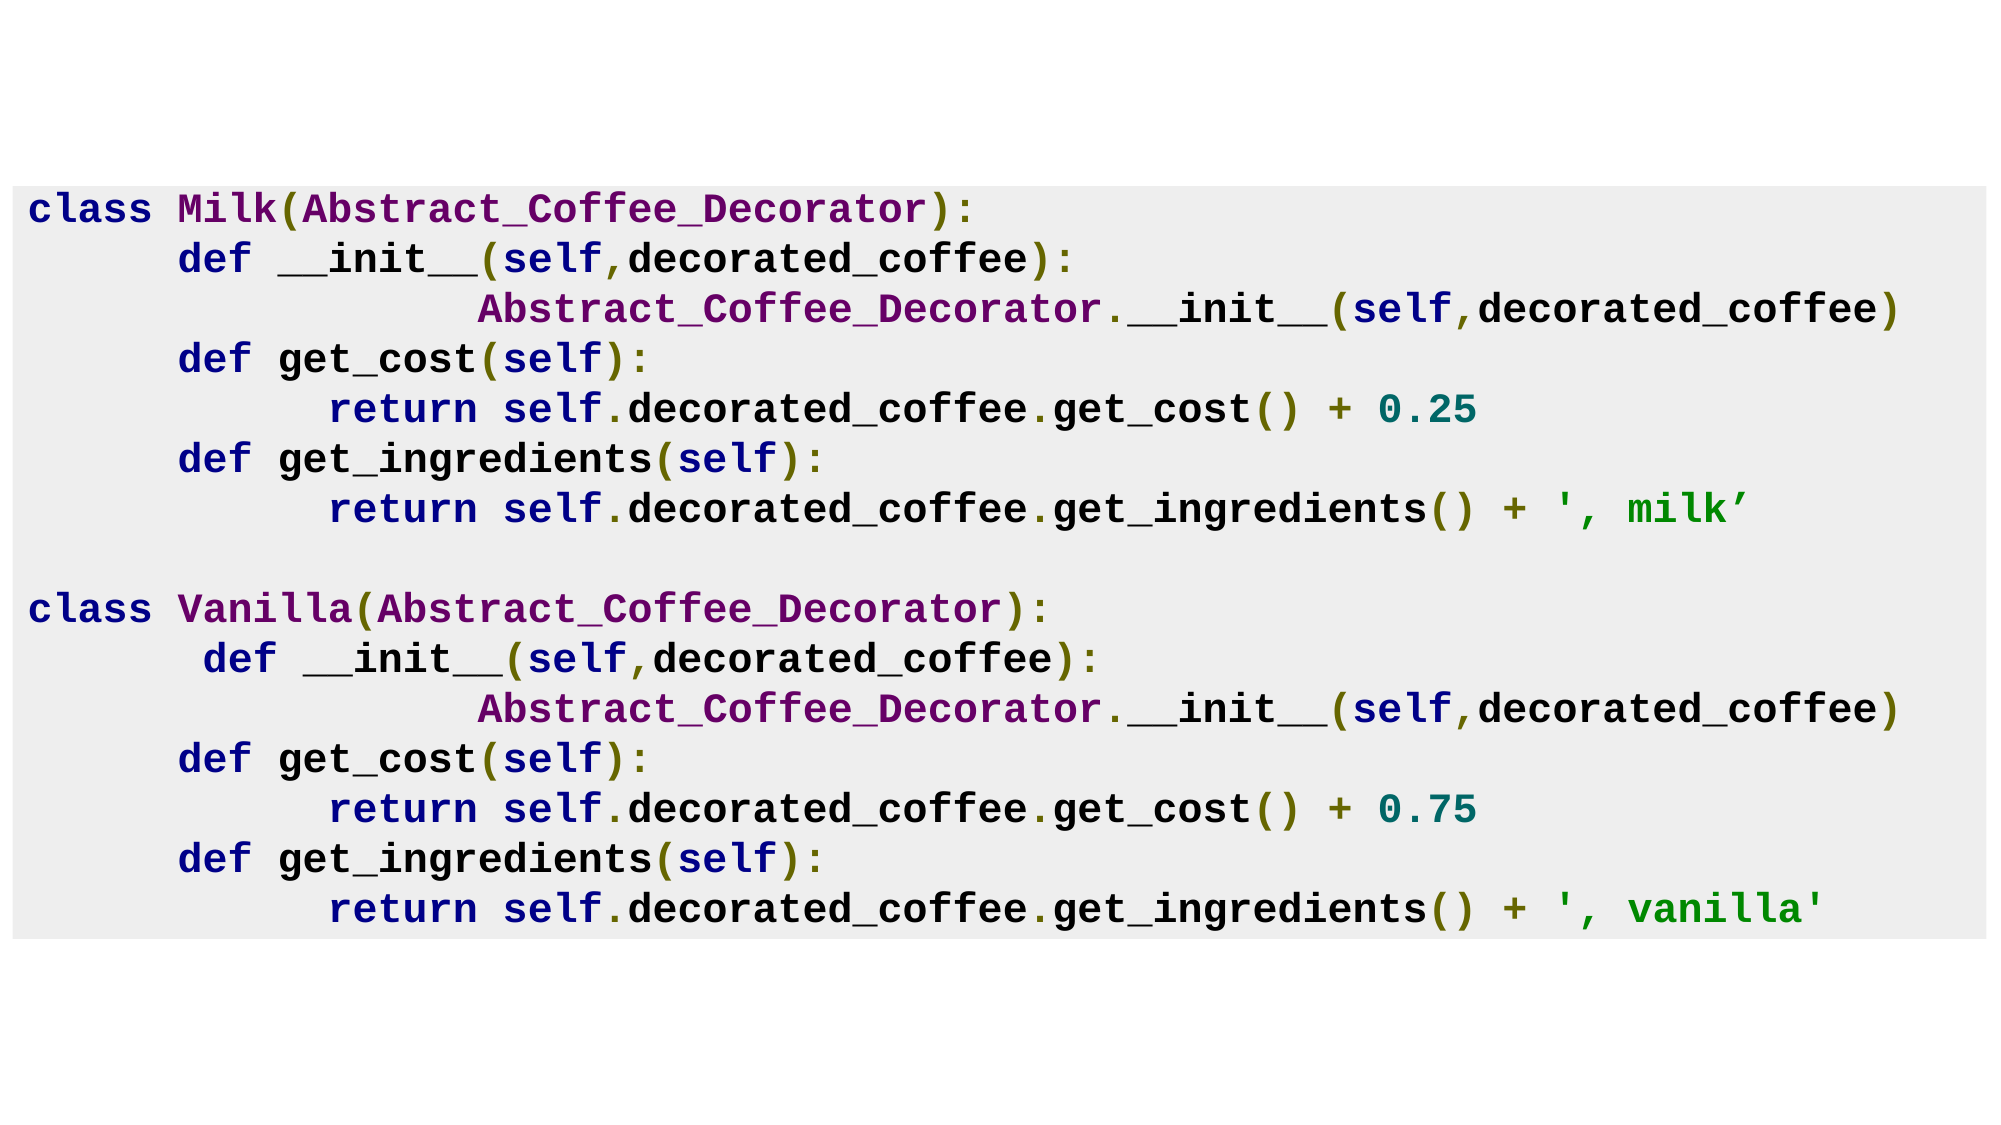

class Milk(Abstract_Coffee_Decorator):
	def __init__(self,decorated_coffee): 				  				Abstract_Coffee_Decorator.__init__(self,decorated_coffee)
 	def get_cost(self):
		return self.decorated_coffee.get_cost() + 0.25
	def get_ingredients(self):
		return self.decorated_coffee.get_ingredients() + ', milk’

class Vanilla(Abstract_Coffee_Decorator):
	 def __init__(self,decorated_coffee): 		     						Abstract_Coffee_Decorator.__init__(self,decorated_coffee)
	def get_cost(self):
		return self.decorated_coffee.get_cost() + 0.75
	def get_ingredients(self):
		return self.decorated_coffee.get_ingredients() + ', vanilla'